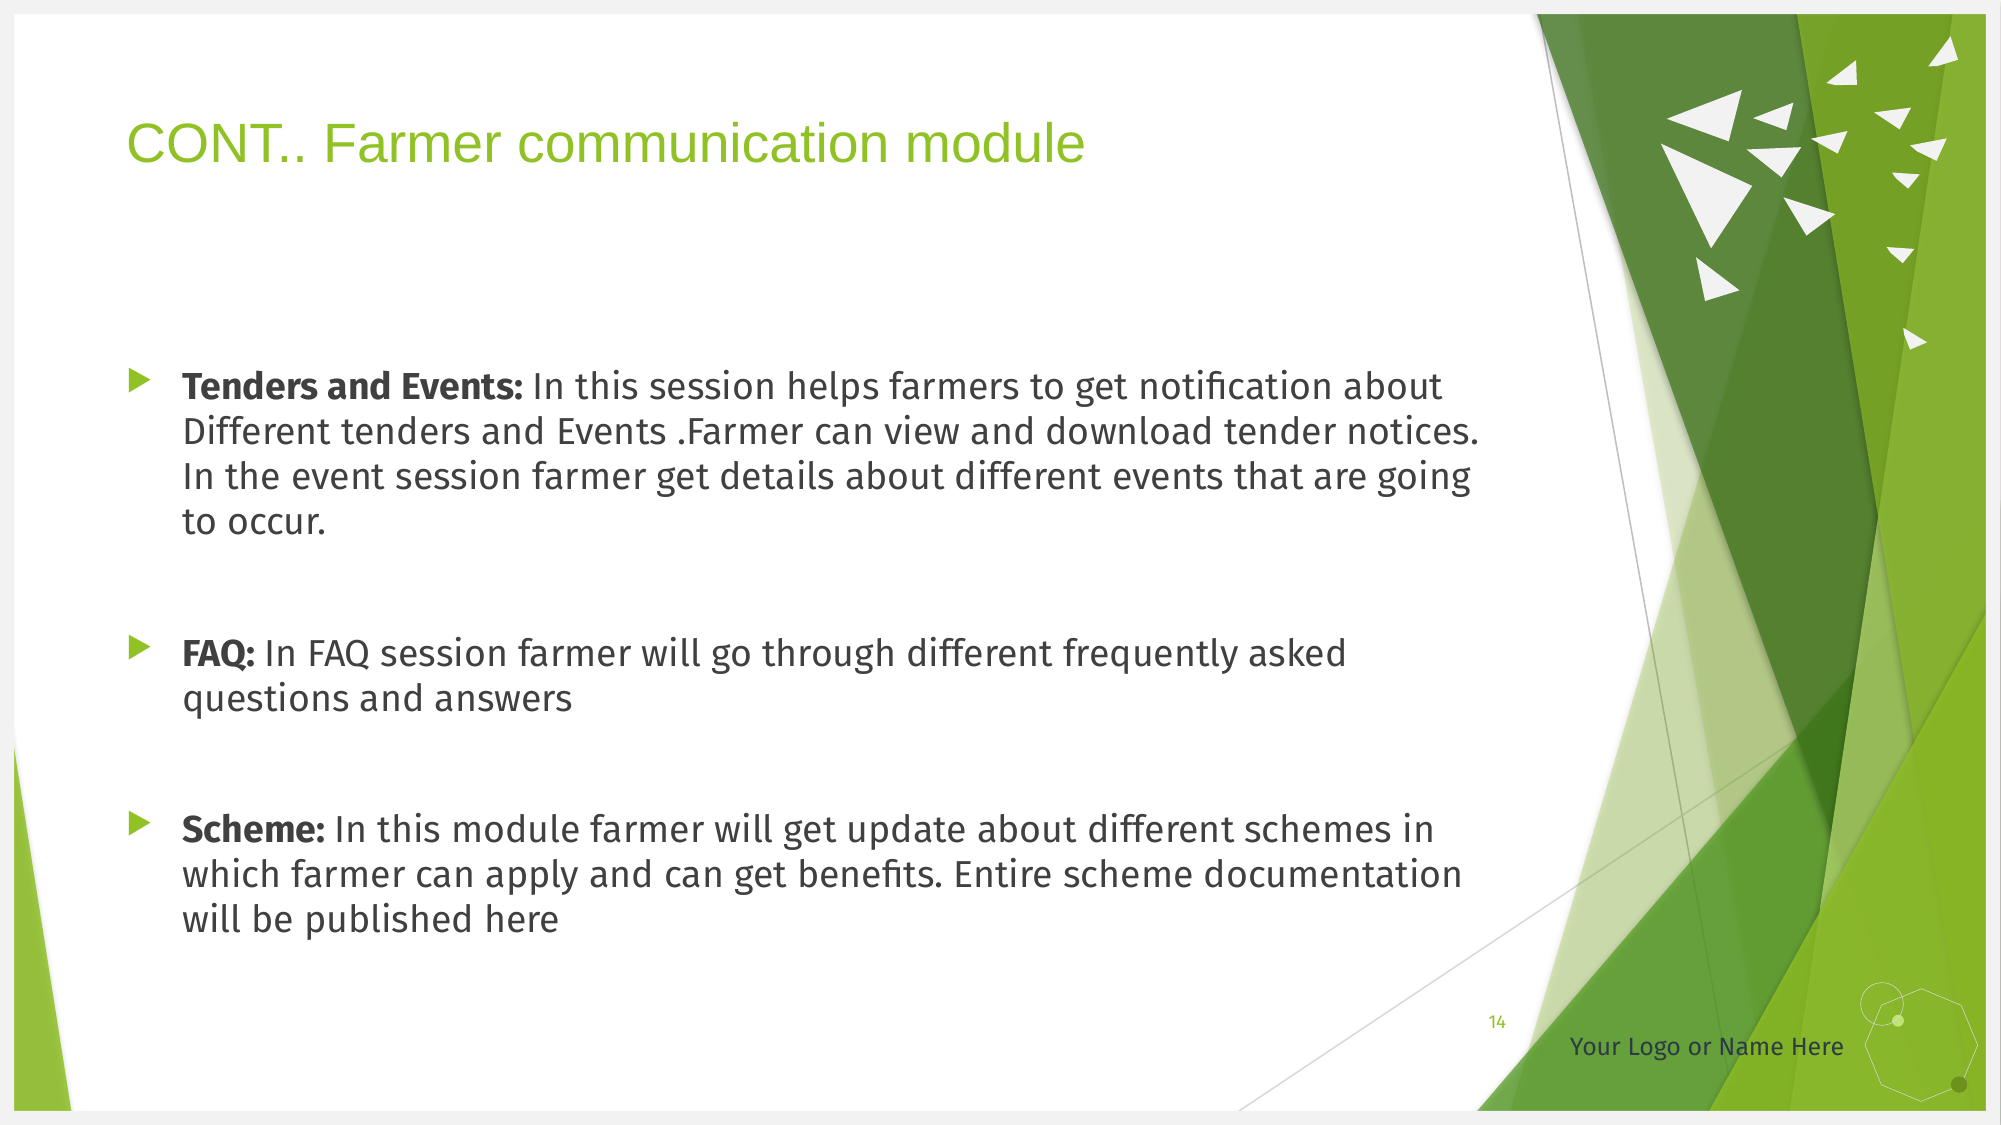

# CONT.. Farmer communication module
Tenders and Events: In this session helps farmers to get notification about Different tenders and Events .Farmer can view and download tender notices. In the event session farmer get details about different events that are going to occur.

FAQ: In FAQ session farmer will go through different frequently asked questions and answers

Scheme: In this module farmer will get update about different schemes in which farmer can apply and can get benefits. Entire scheme documentation will be published here

14